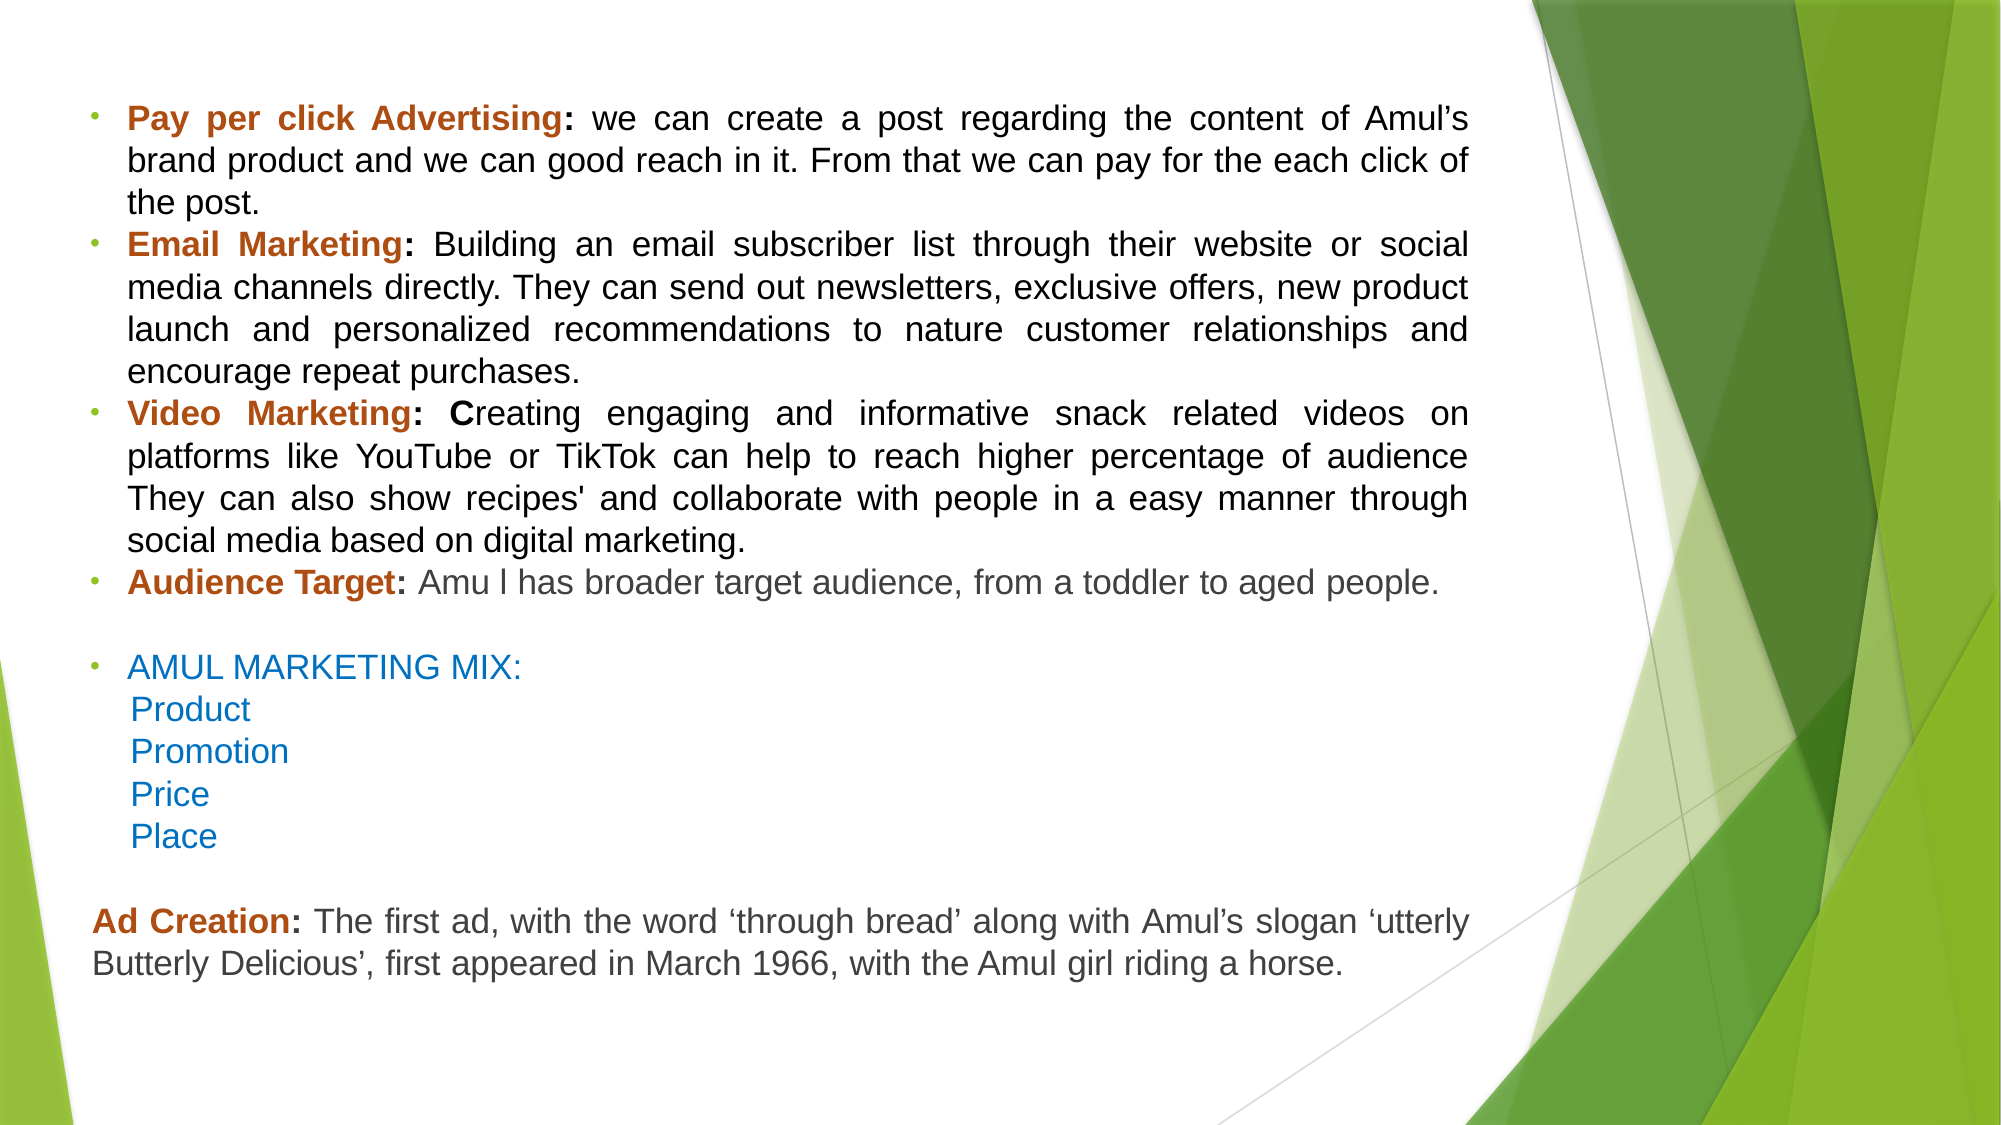

Pay per click Advertising: we can create a post regarding the content of Amul’s brand product and we can good reach in it. From that we can pay for the each click of the post.
Email Marketing: Building an email subscriber list through their website or social media channels directly. They can send out newsletters, exclusive offers, new product launch and personalized recommendations to nature customer relationships and encourage repeat purchases.
Video Marketing: Creating engaging and informative snack related videos on platforms like YouTube or TikTok can help to reach higher percentage of audience They can also show recipes' and collaborate with people in a easy manner through social media based on digital marketing.
Audience Target: Amu l has broader target audience, from a toddler to aged people.

AMUL MARKETING MIX:
    Product
    Promotion
    Price
    Place

Ad Creation: The first ad, with the word ‘through bread’ along with Amul’s slogan ‘utterly Butterly Delicious’, first appeared in March 1966, with the Amul girl riding a horse.